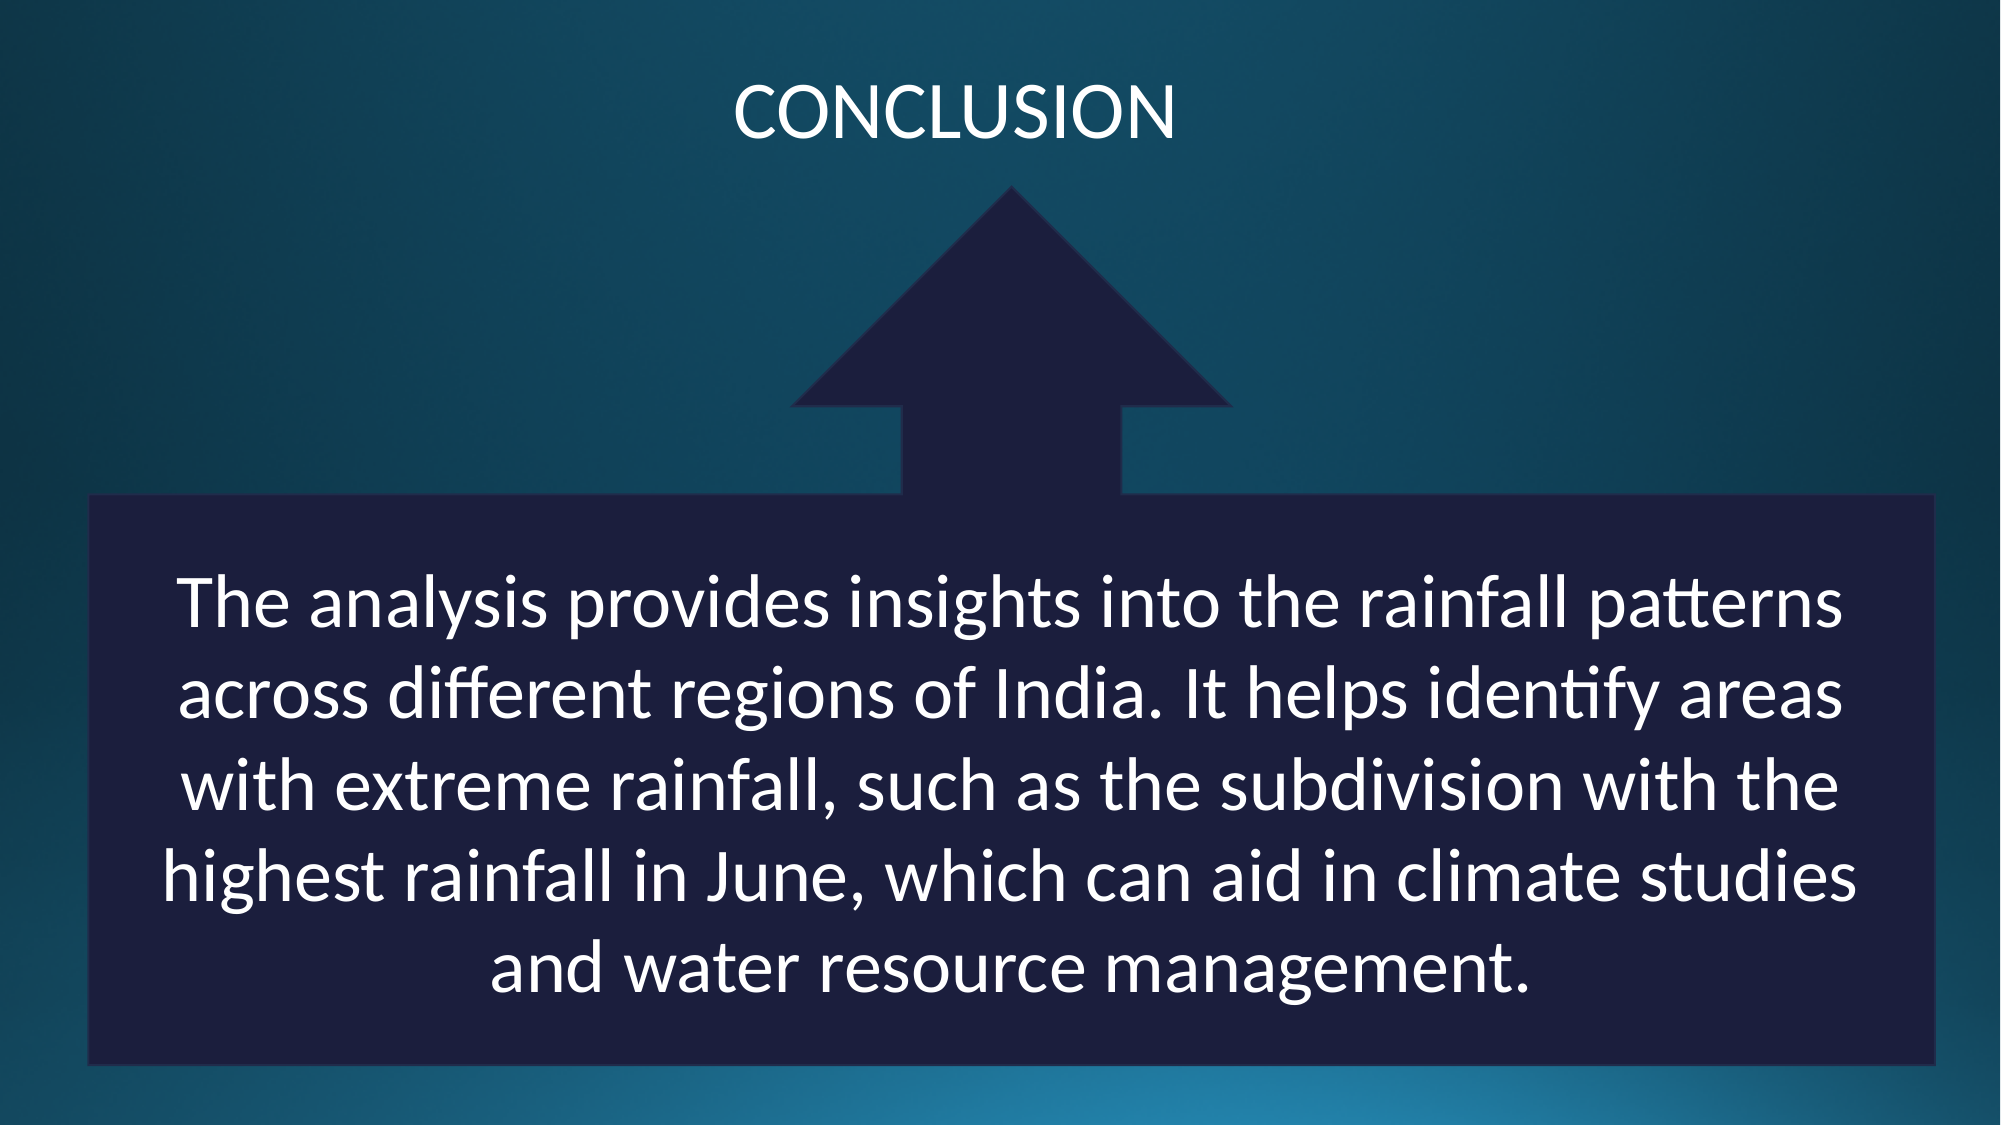

# CONCLUSION
The analysis provides insights into the rainfall patterns across different regions of India. It helps identify areas with extreme rainfall, such as the subdivision with the highest rainfall in June, which can aid in climate studies and water resource management.